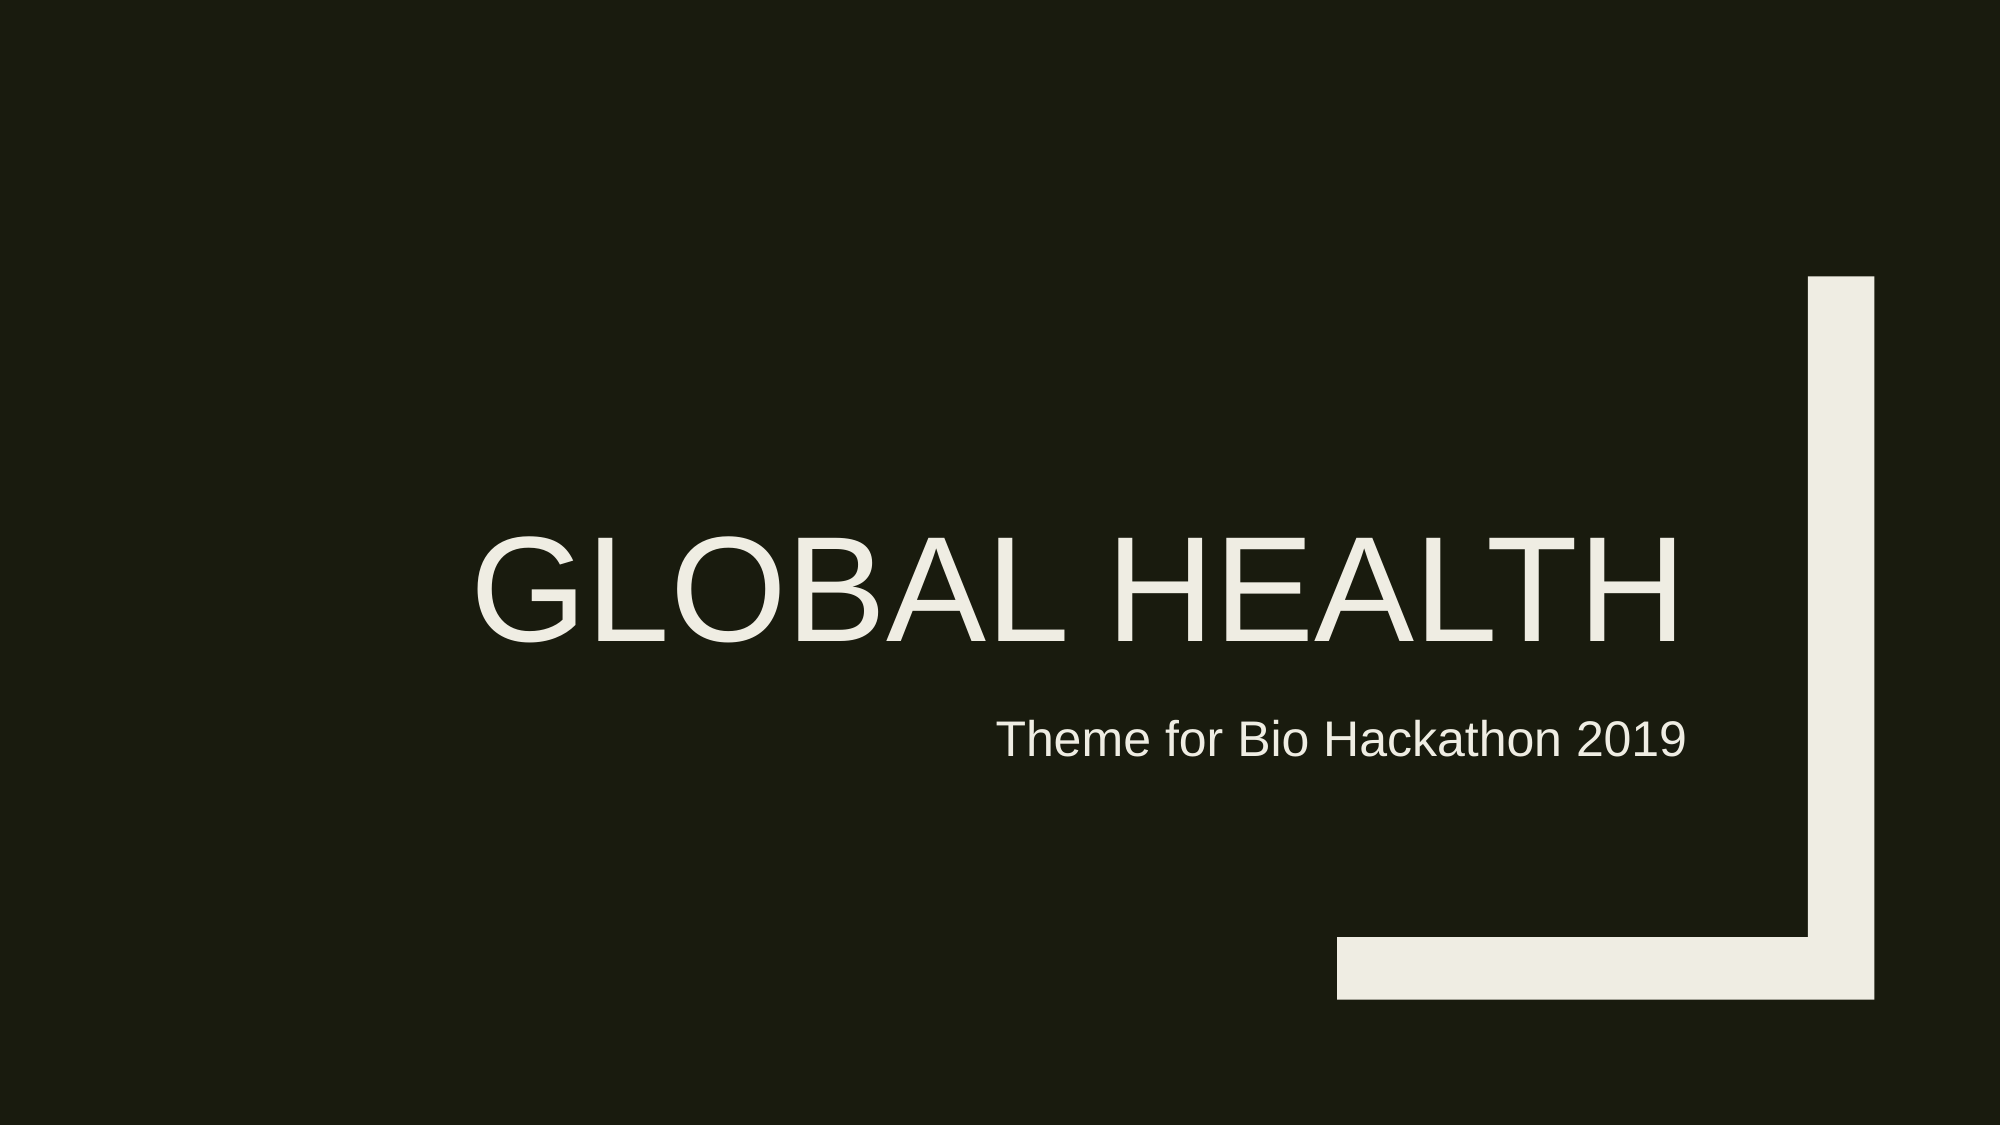

# Global Health
Theme for Bio Hackathon 2019